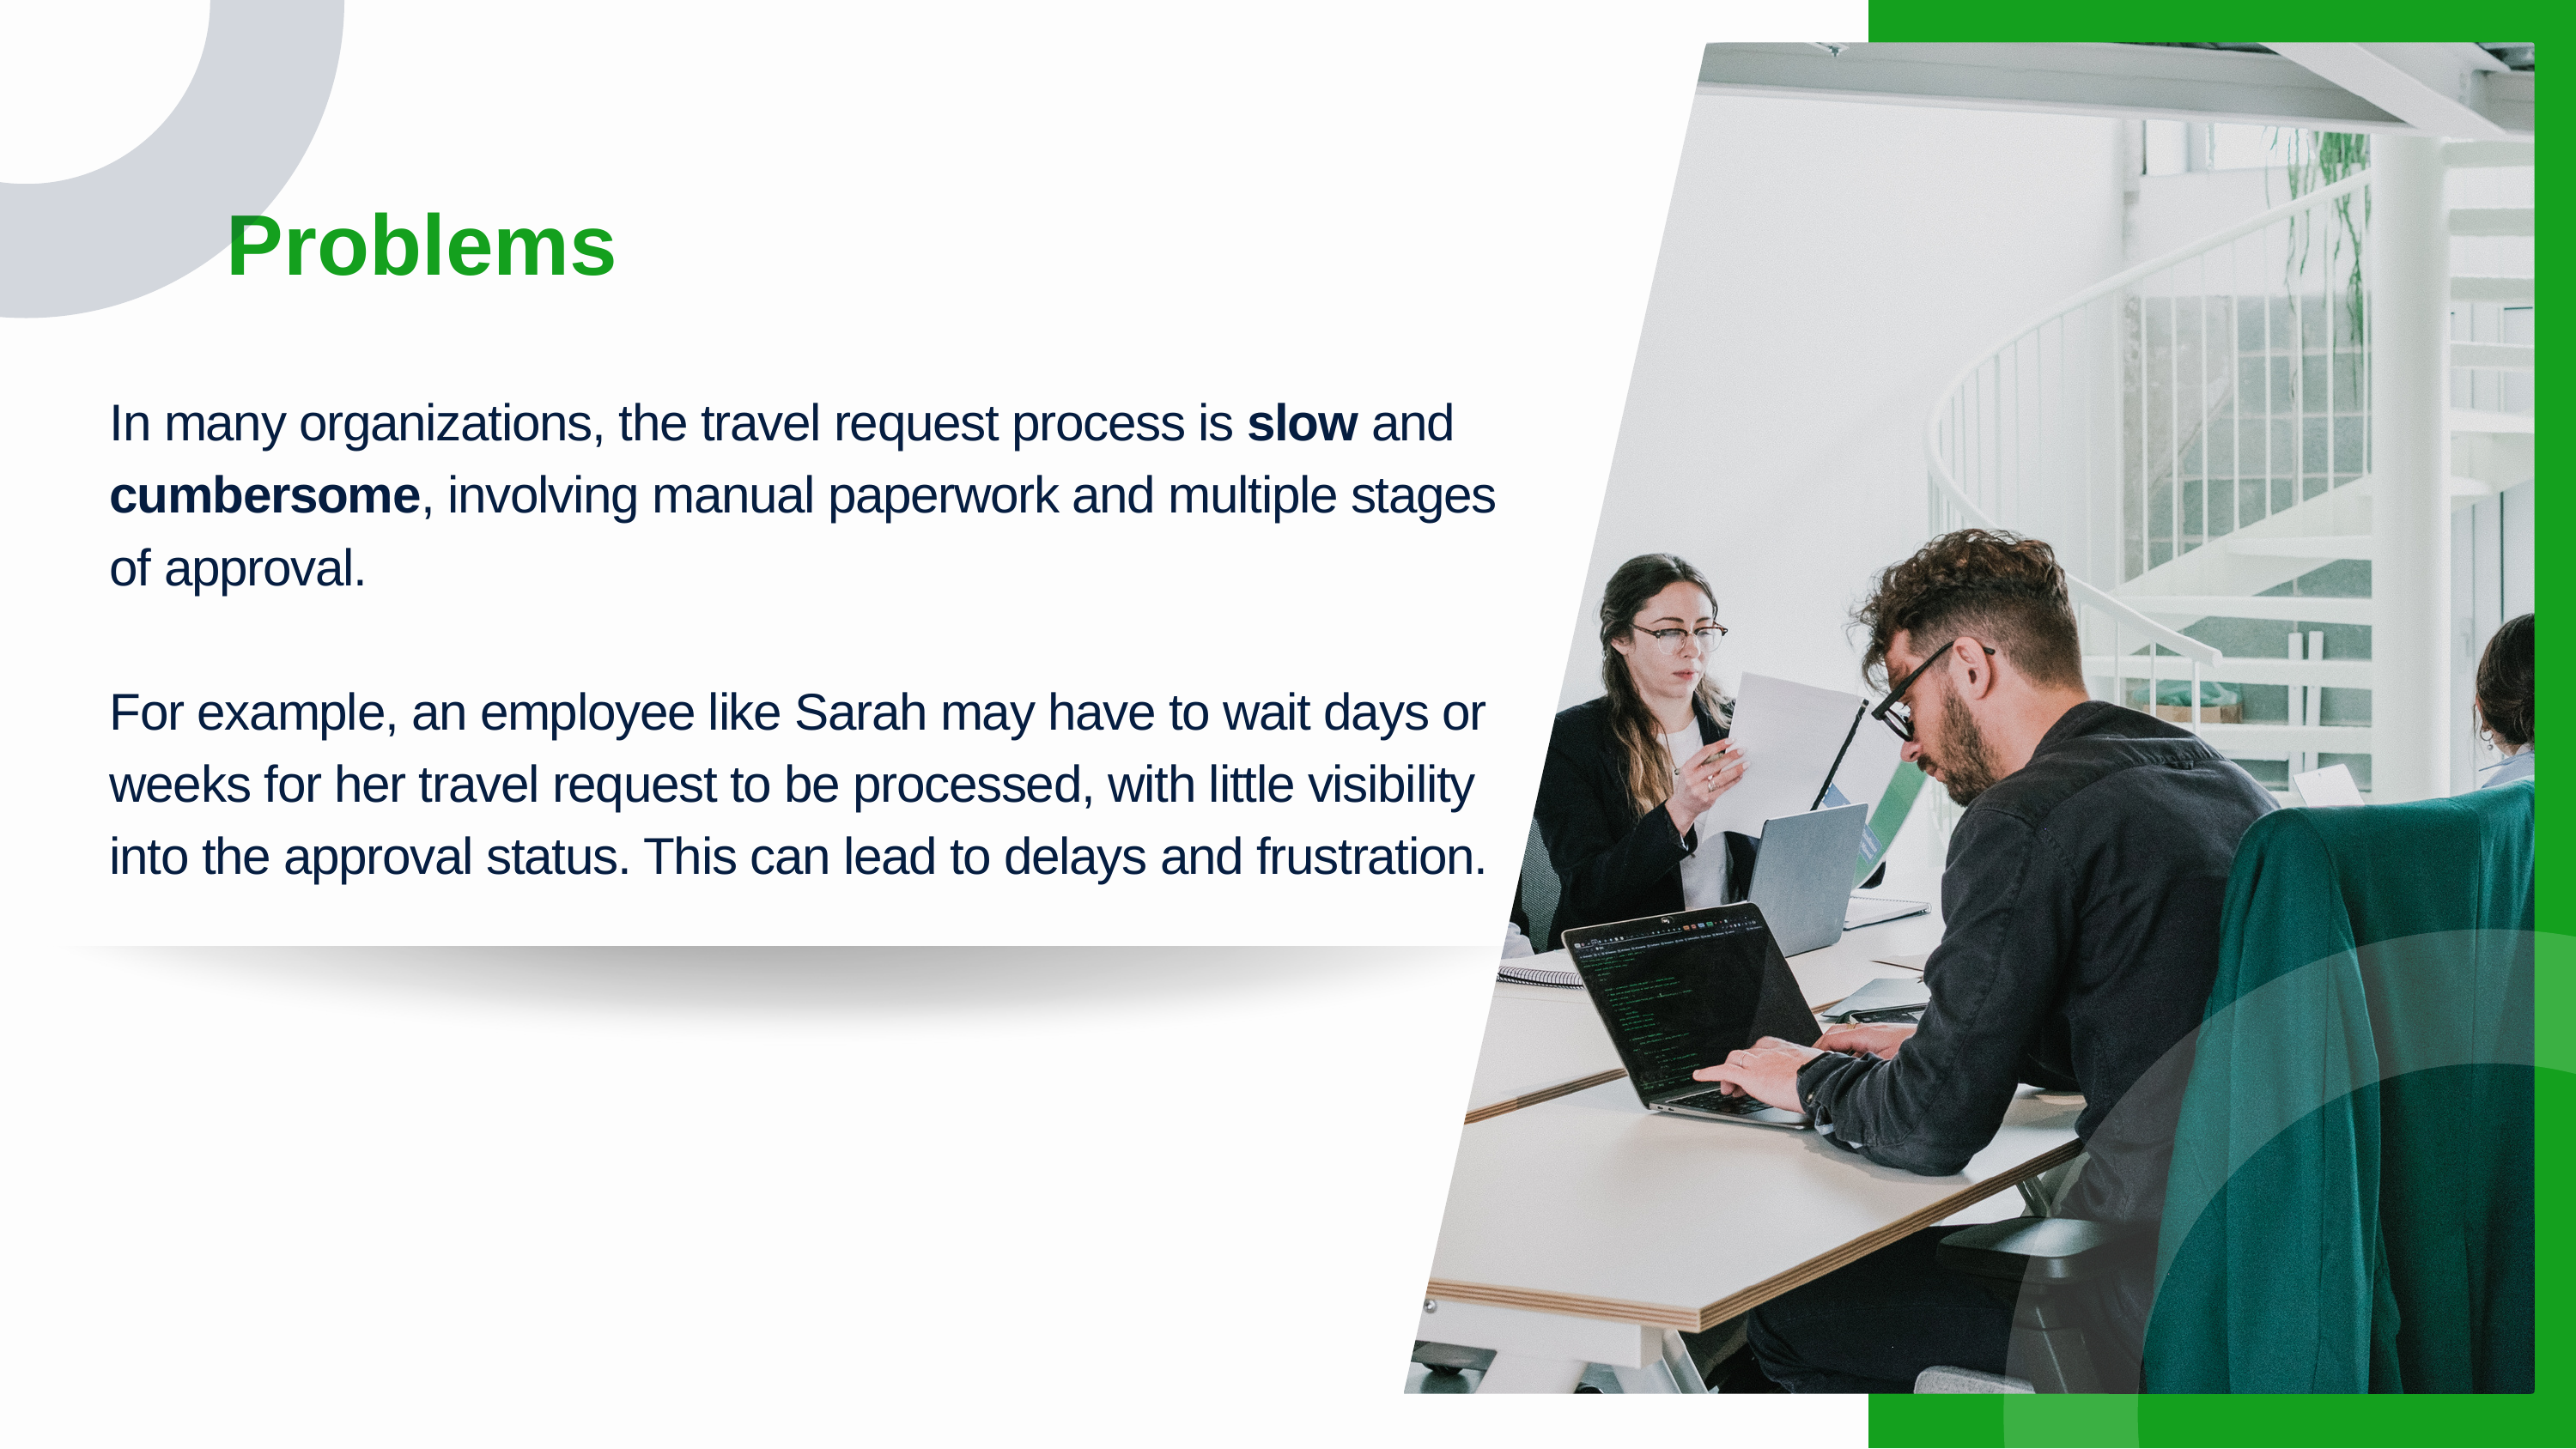

Problems

In many organizations, the travel request process is slow and cumbersome, involving manual paperwork and multiple stages of approval.

For example, an employee like Sarah may have to wait days or weeks for her travel request to be processed, with little visibility into the approval status. This can lead to delays and frustration.